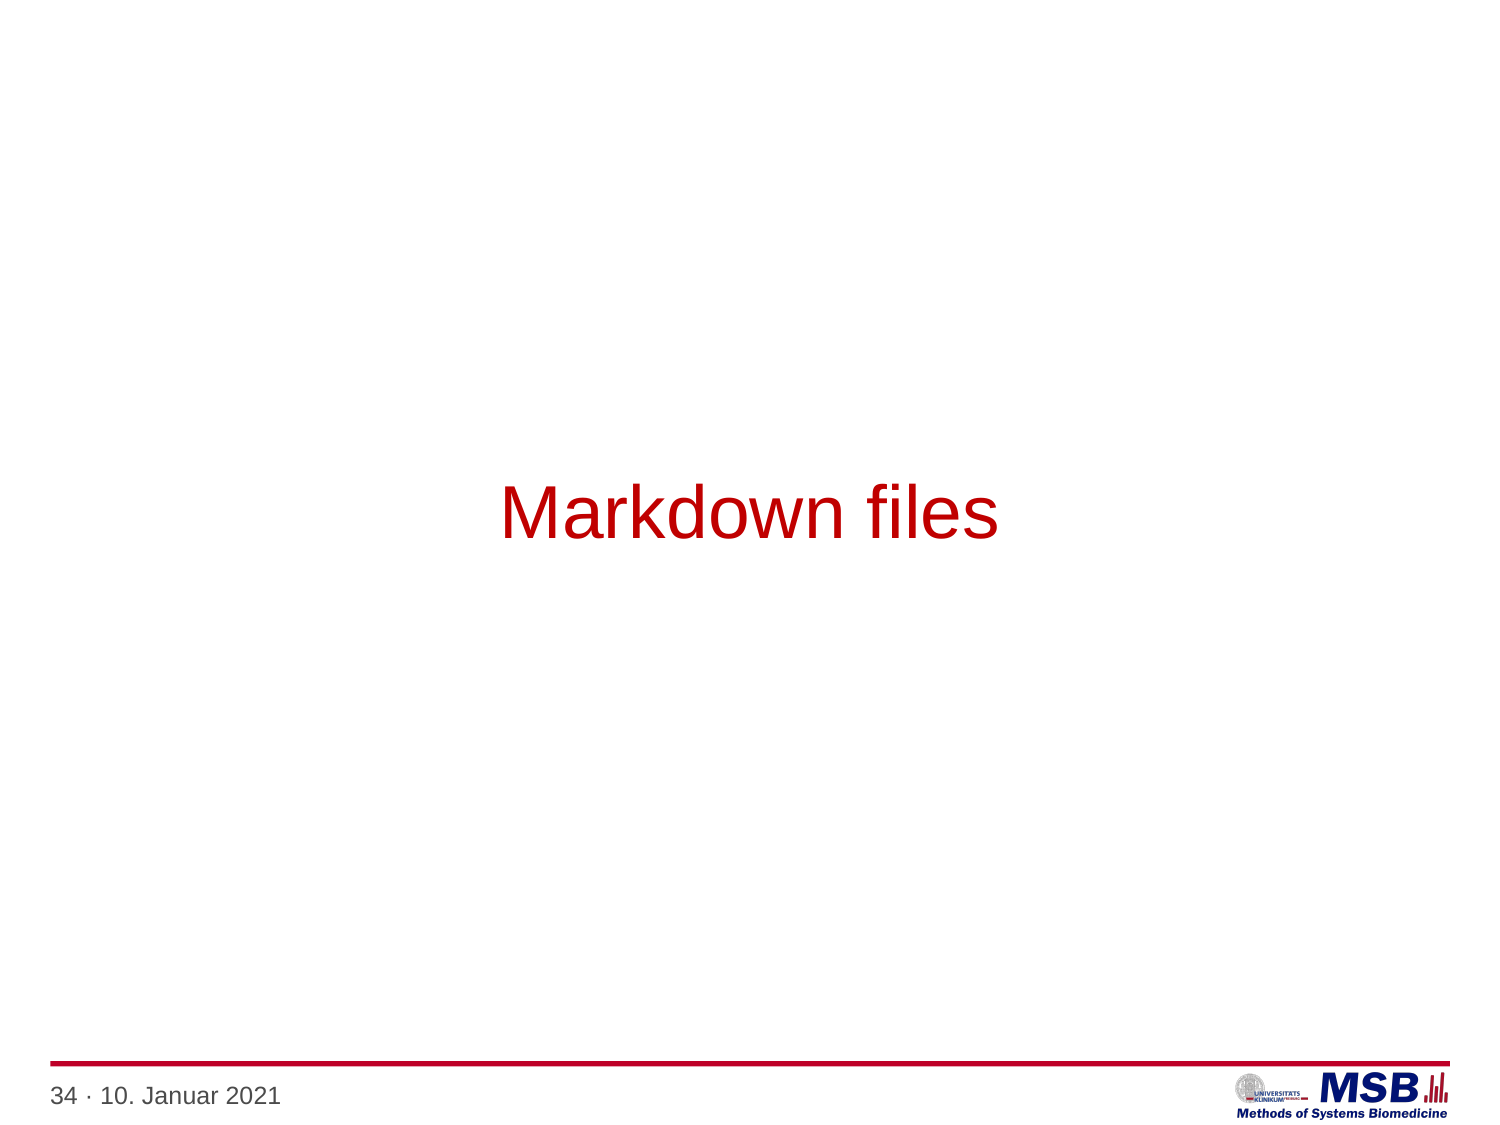

# Markdown files
34 · 10. Januar 2021